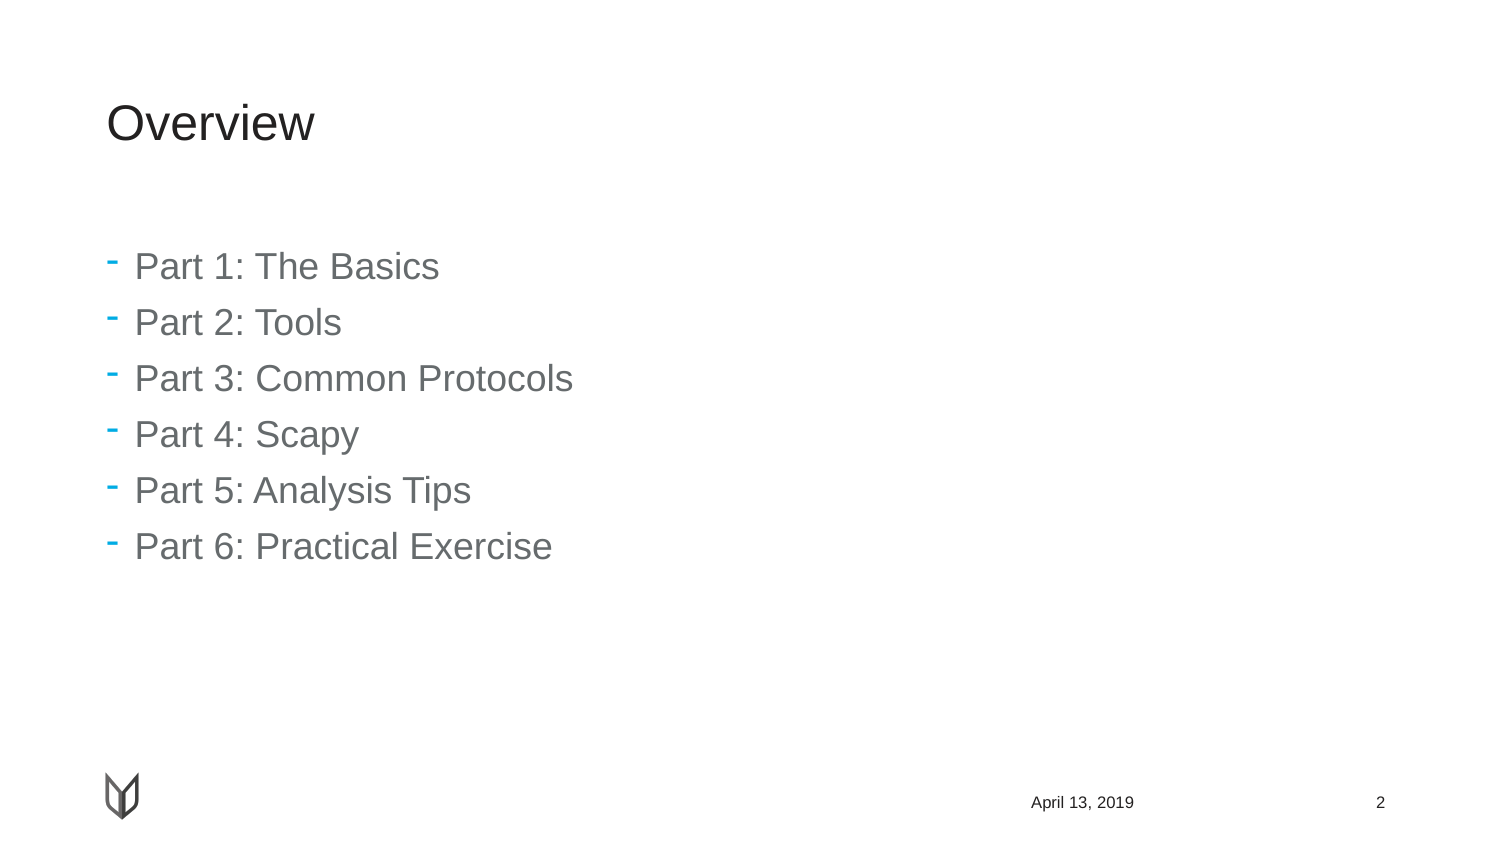

# Overview
Part 1: The Basics
Part 2: Tools
Part 3: Common Protocols
Part 4: Scapy
Part 5: Analysis Tips
Part 6: Practical Exercise
April 13, 2019
2